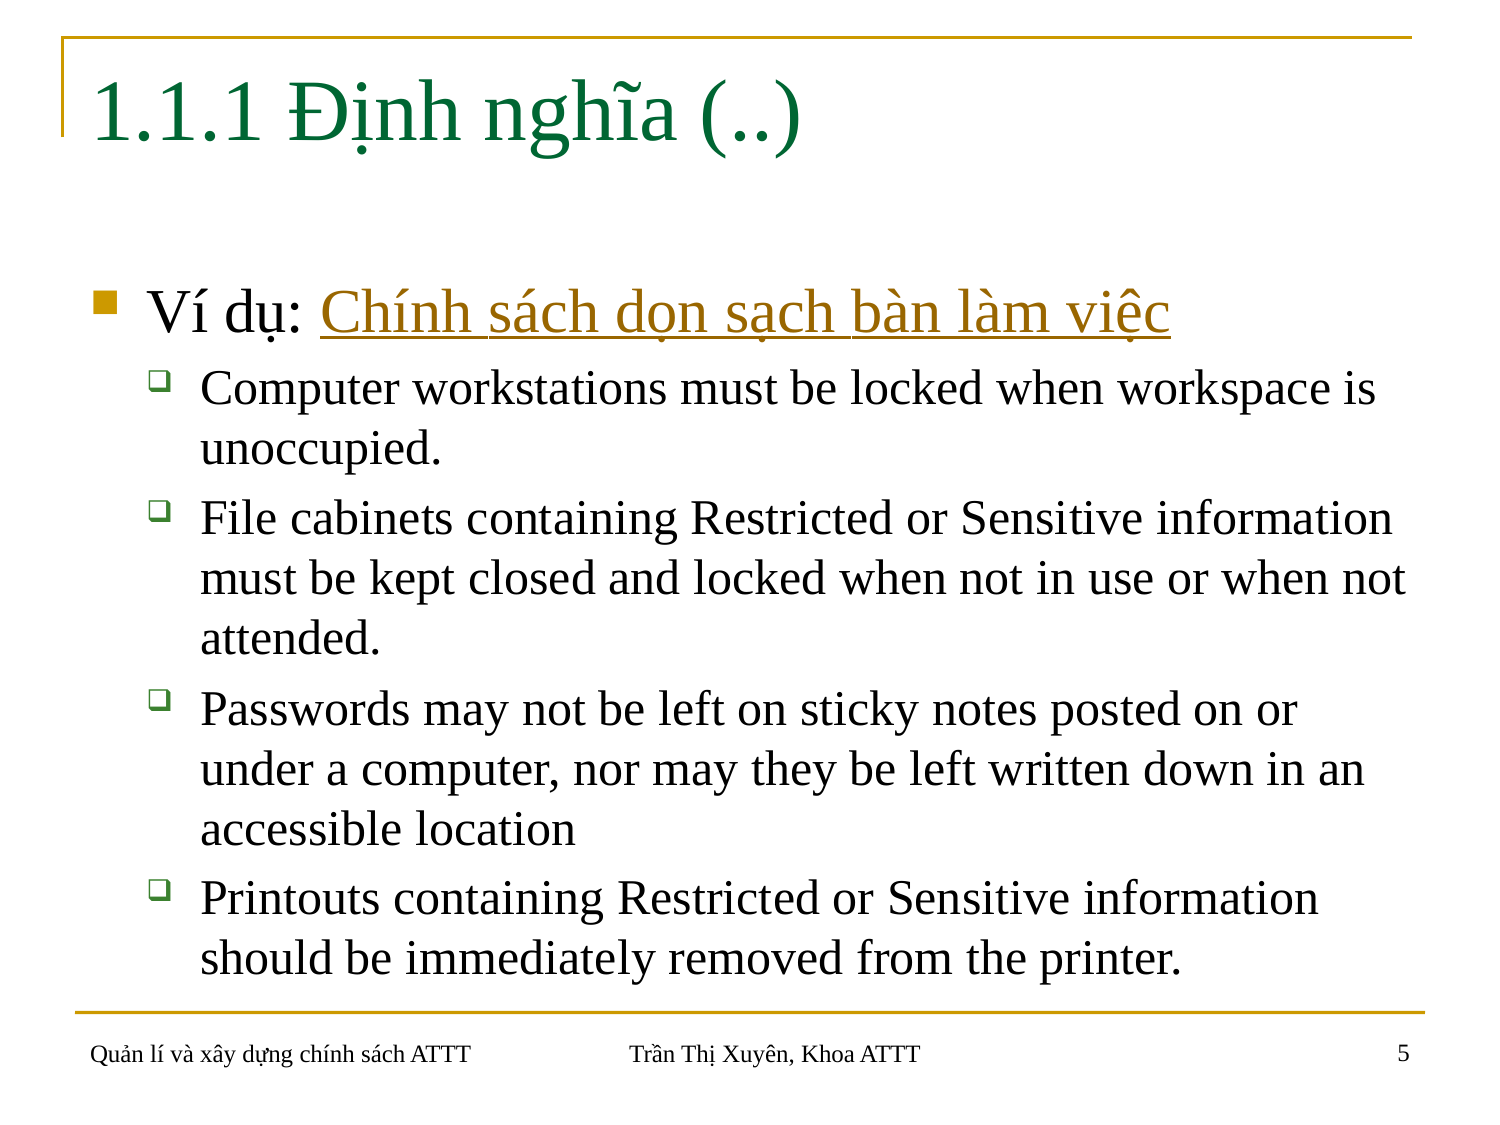

# 1.1.1 Định nghĩa (..)
Ví dụ: Chính sách dọn sạch bàn làm việc
Computer workstations must be locked when workspace is unoccupied.
File cabinets containing Restricted or Sensitive information must be kept closed and locked when not in use or when not attended.
Passwords may not be left on sticky notes posted on or under a computer, nor may they be left written down in an accessible location
Printouts containing Restricted or Sensitive information should be immediately removed from the printer.
5
Quản lí và xây dựng chính sách ATTT
Trần Thị Xuyên, Khoa ATTT